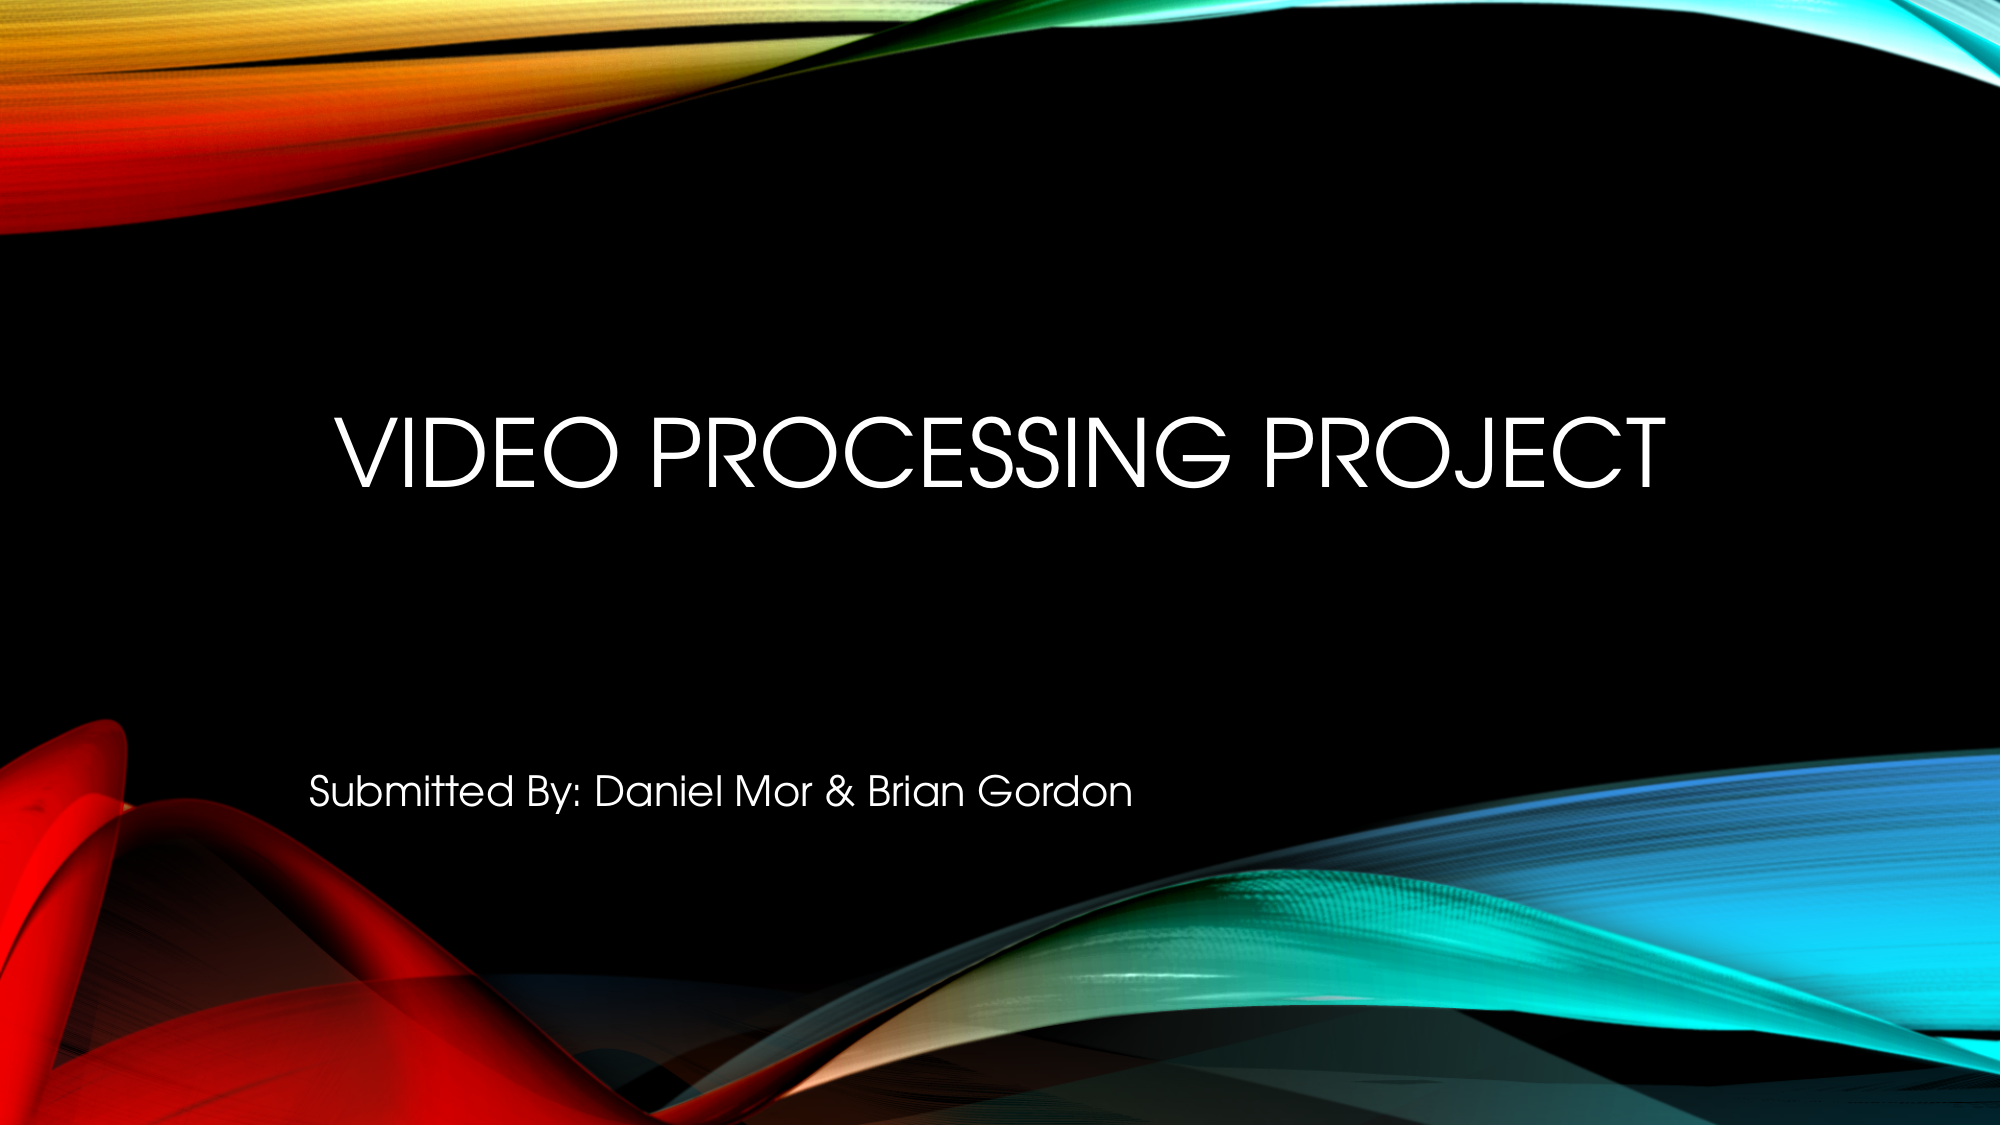

# Video Processing Project
Submitted By: Daniel Mor & Brian Gordon